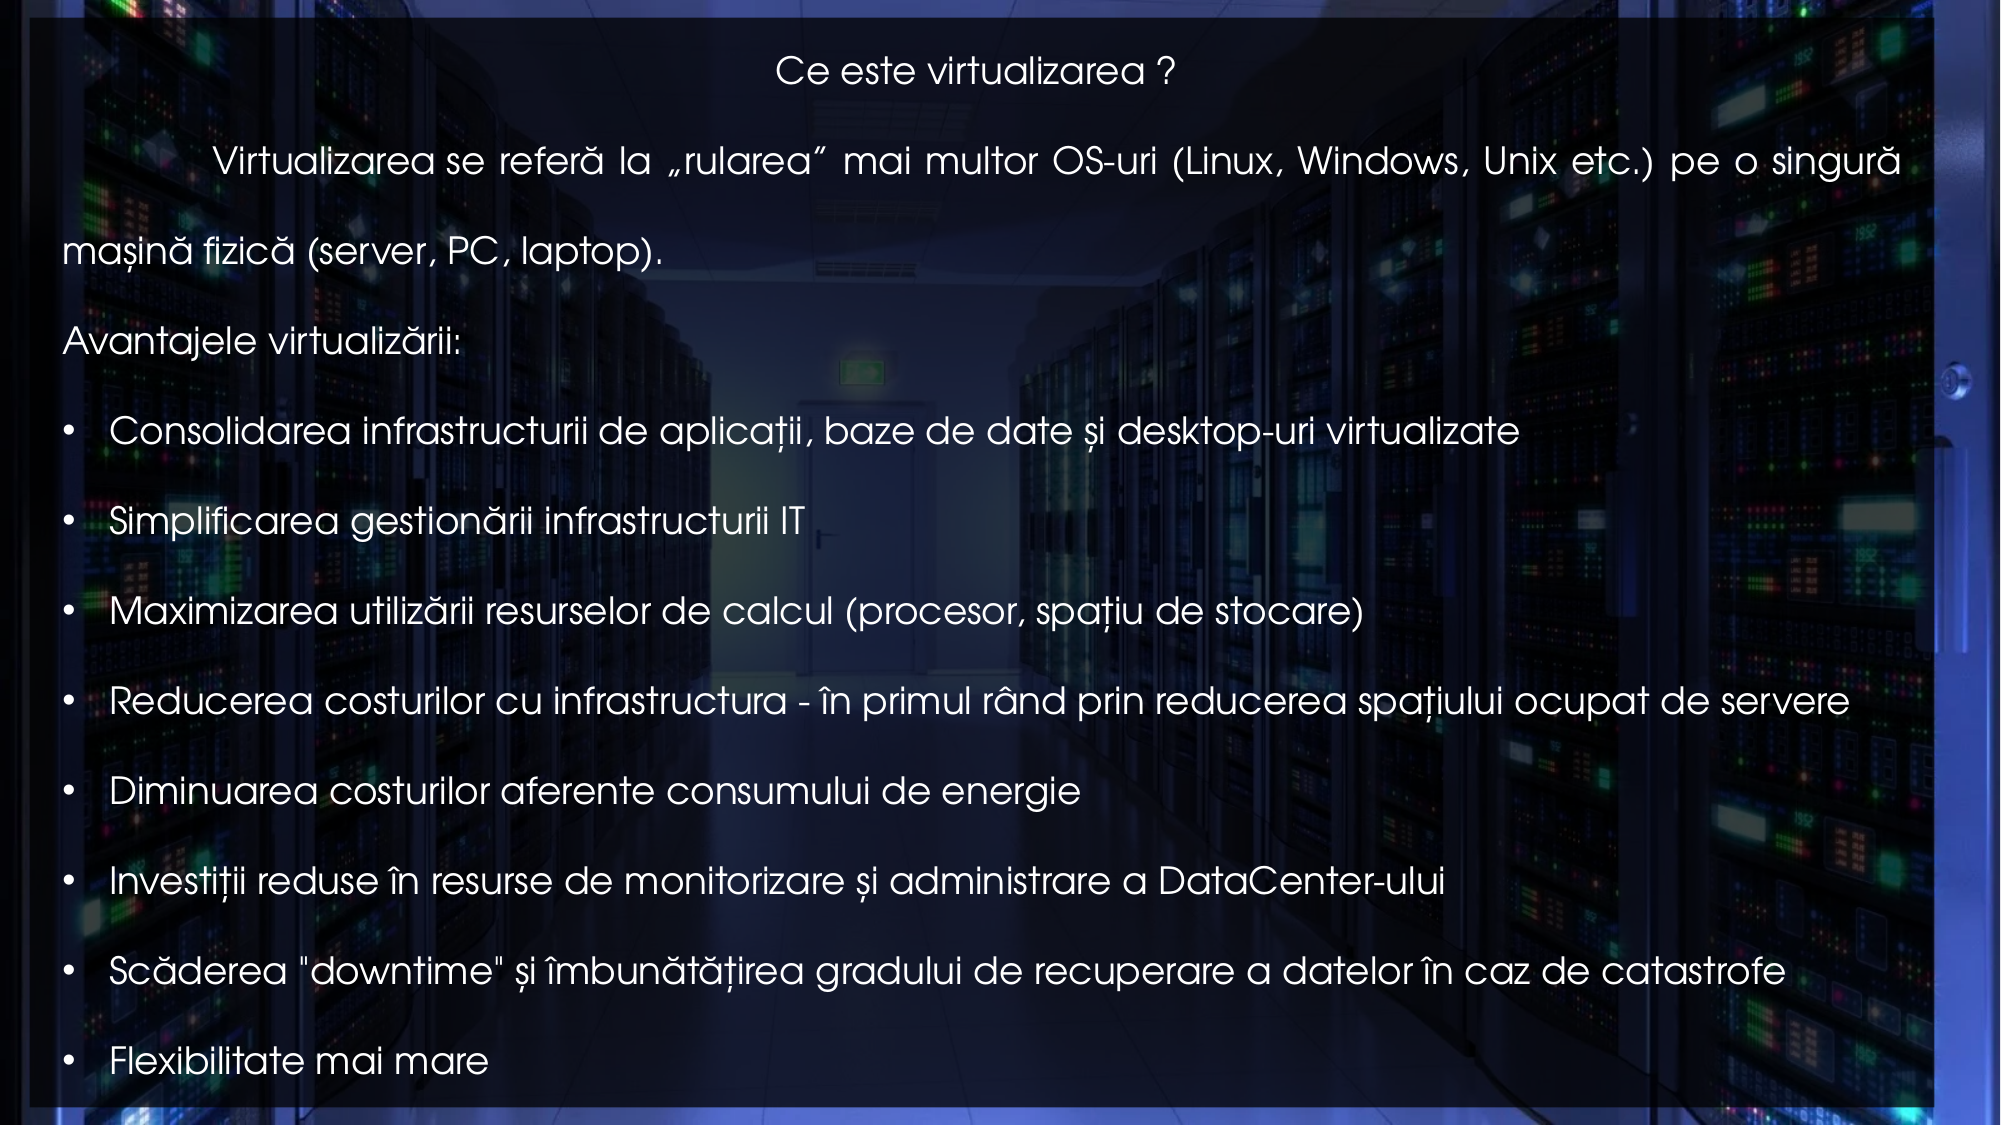

Ce este virtualizarea ?
	Virtualizarea se referă la „rularea” mai multor OS-uri (Linux, Windows, Unix etc.) pe o singură mașină fizică (server, PC, laptop).
Avantajele virtualizării:
Consolidarea infrastructurii de aplicații, baze de date și desktop-uri virtualizate
Simplificarea gestionării infrastructurii IT
Maximizarea utilizării resurselor de calcul (procesor, spațiu de stocare)
Reducerea costurilor cu infrastructura - în primul rând prin reducerea spațiului ocupat de servere
Diminuarea costurilor aferente consumului de energie
Investiții reduse în resurse de monitorizare și administrare a DataCenter-ului
Scăderea "downtime" și îmbunătățirea gradului de recuperare a datelor în caz de catastrofe
Flexibilitate mai mare